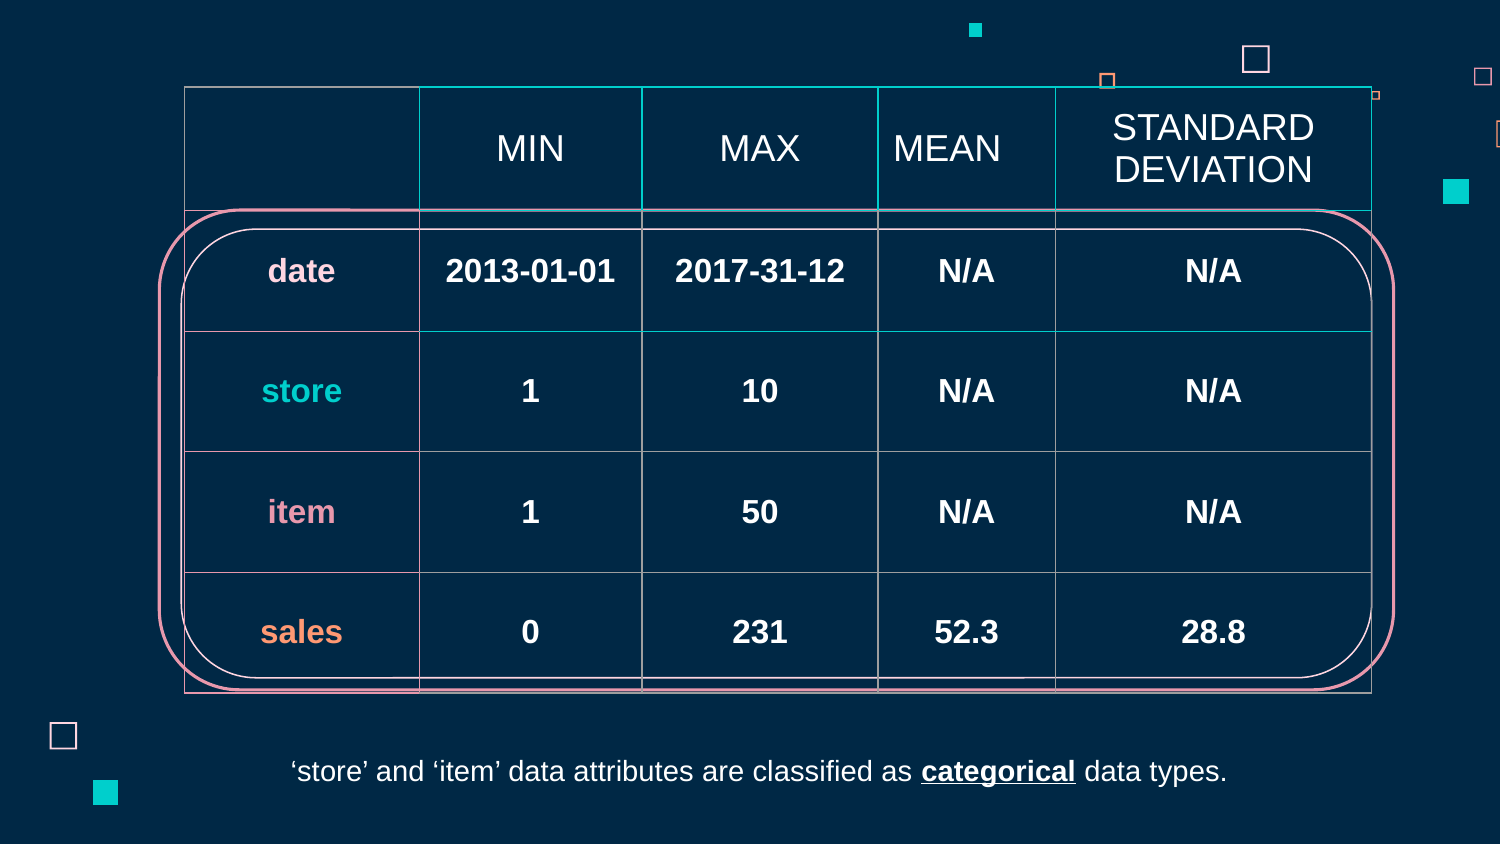

|  | MIN | MAX | MEAN | STANDARD DEVIATION |  |
| --- | --- | --- | --- | --- | --- |
| date | 2013-01-01 | 2017-31-12 | N/A | N/A |  |
| store | 1 | 10 | N/A | N/A |  |
| item | 1 | 50 | N/A | N/A |  |
| sales | 0 | 231 | 52.3 | 28.8 |  |

‘store’ and ‘item’ data attributes are classified as categorical data types.